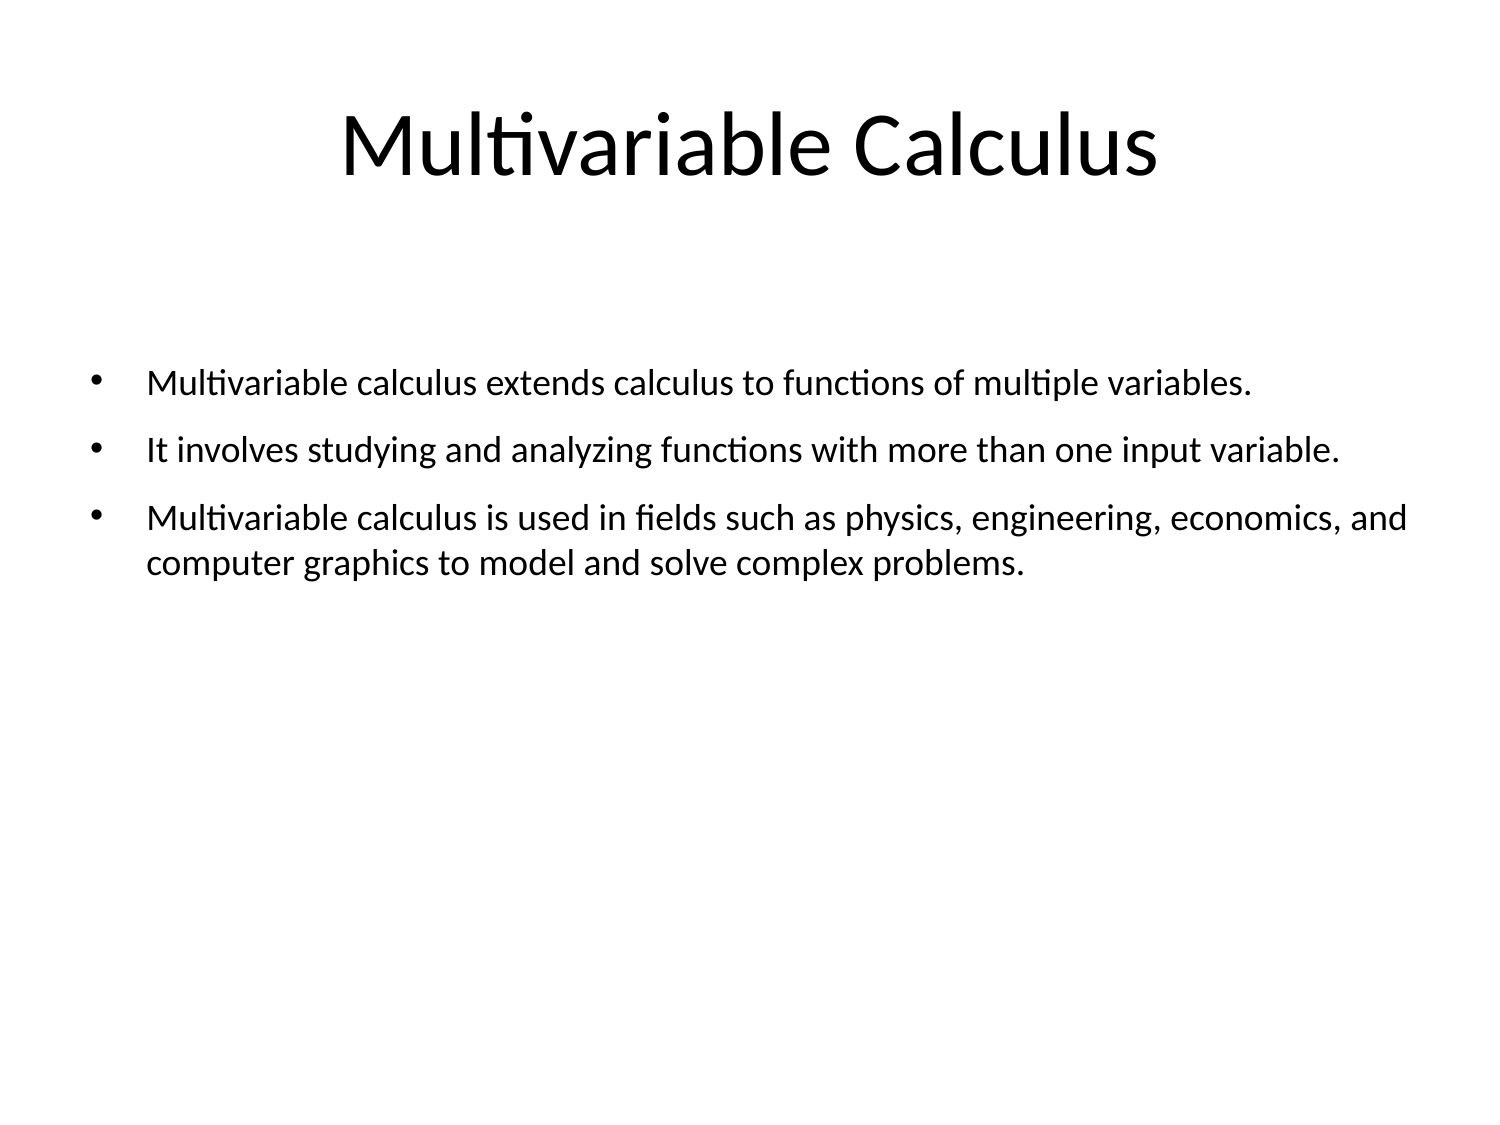

# Multivariable Calculus

Multivariable calculus extends calculus to functions of multiple variables.
It involves studying and analyzing functions with more than one input variable.
Multivariable calculus is used in fields such as physics, engineering, economics, and computer graphics to model and solve complex problems.